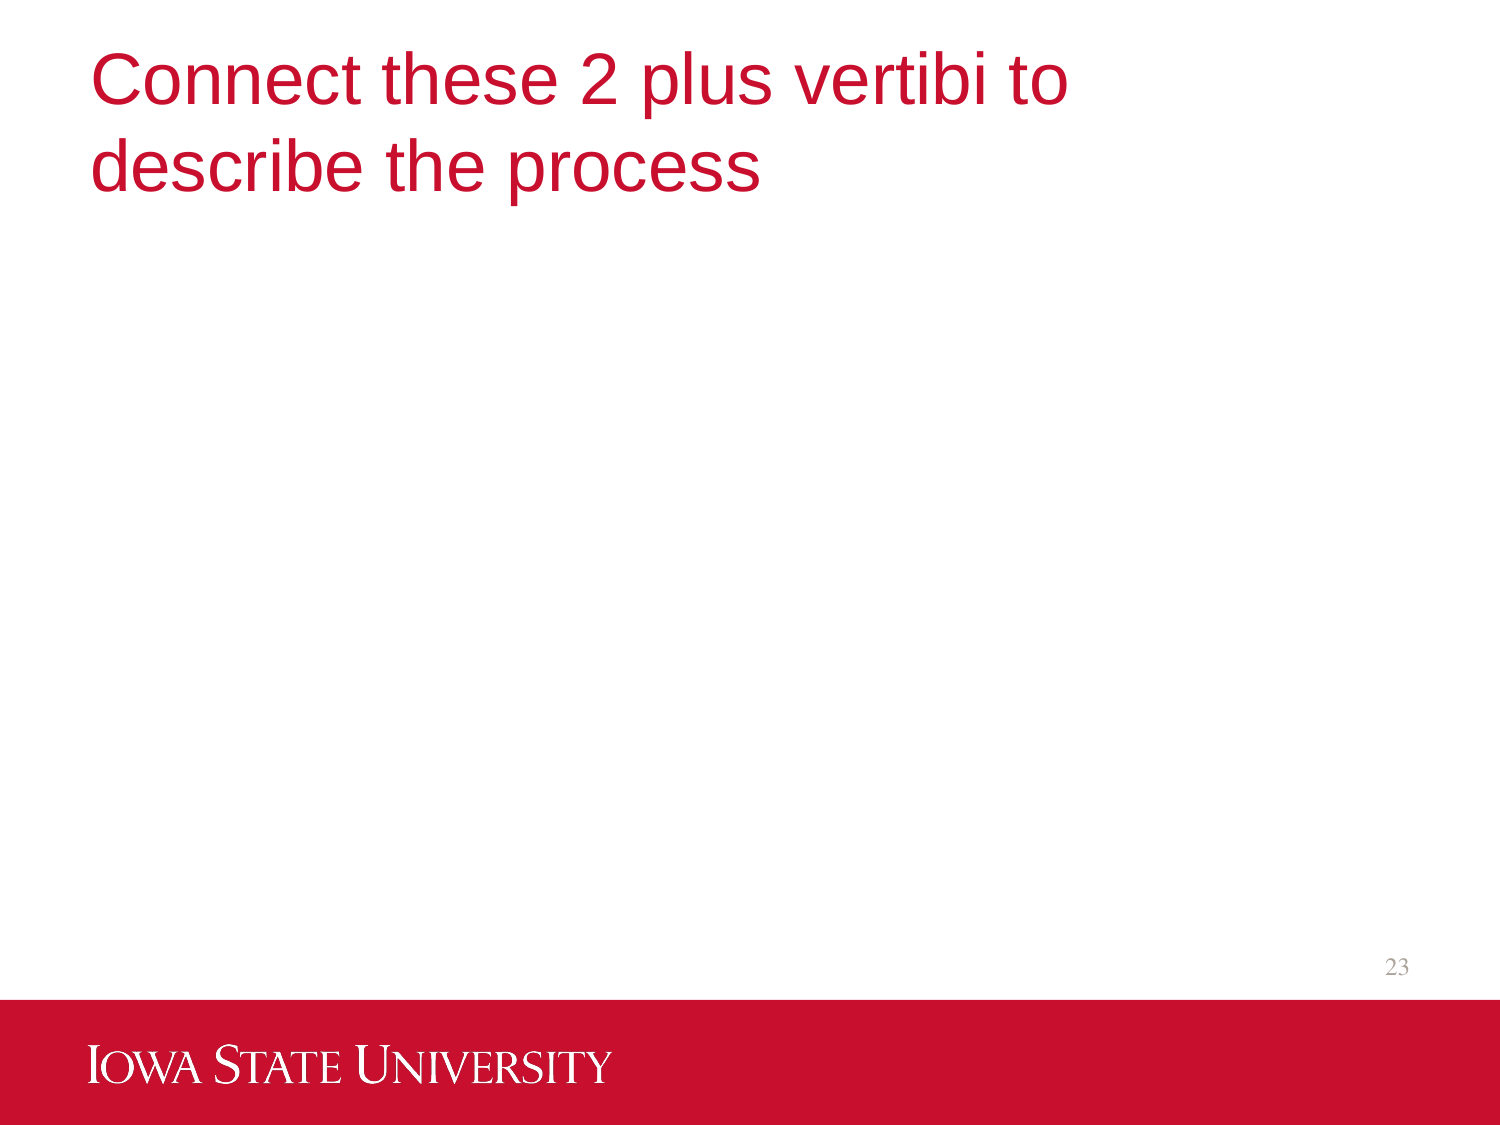

# Connect these 2 plus vertibi to describe the process

23